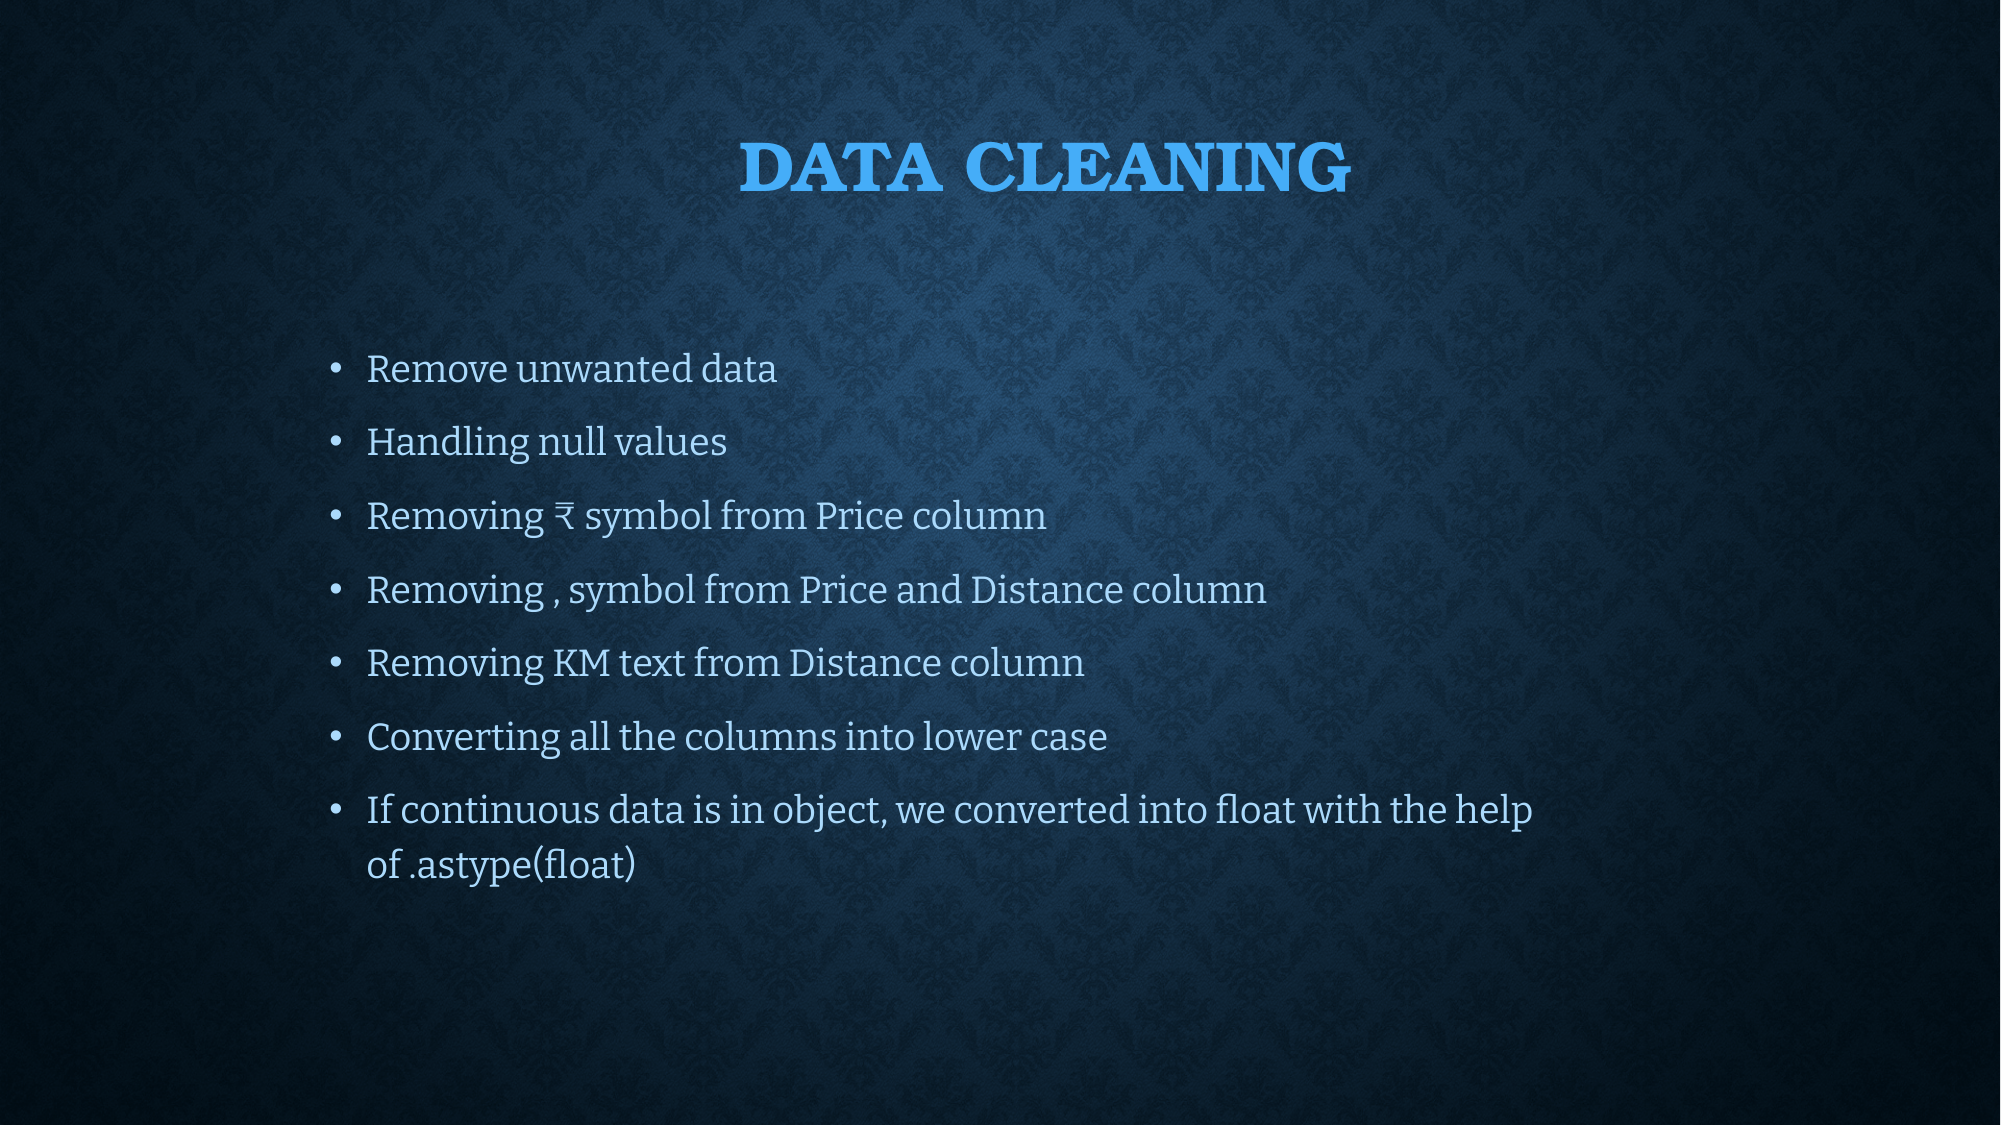

# DATA CLEANING
Remove unwanted data
Handling null values
Removing ₹ symbol from Price column
Removing , symbol from Price and Distance column
Removing KM text from Distance column
Converting all the columns into lower case
If continuous data is in object, we converted into float with the help of .astype(float)